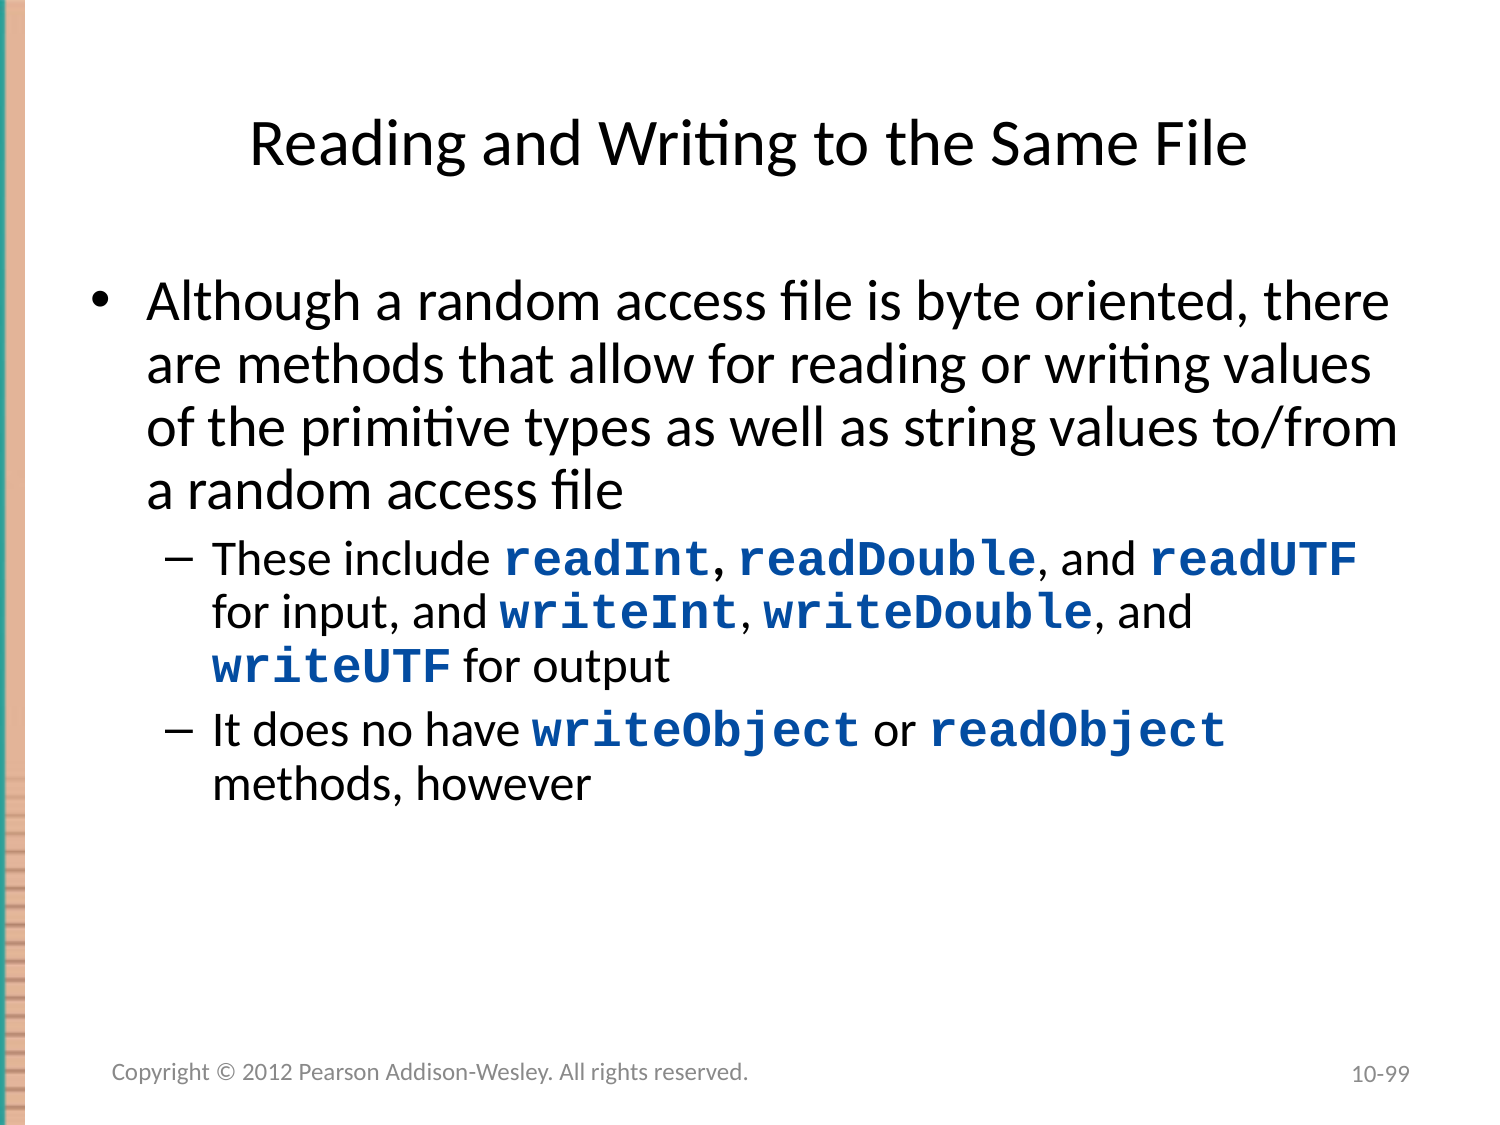

# Reading and Writing to the Same File
Although a random access file is byte oriented, there are methods that allow for reading or writing values of the primitive types as well as string values to/from a random access file
These include readInt, readDouble, and readUTF for input, and writeInt, writeDouble, and writeUTF for output
It does no have writeObject or readObject methods, however
Copyright © 2012 Pearson Addison-Wesley. All rights reserved.
10-99